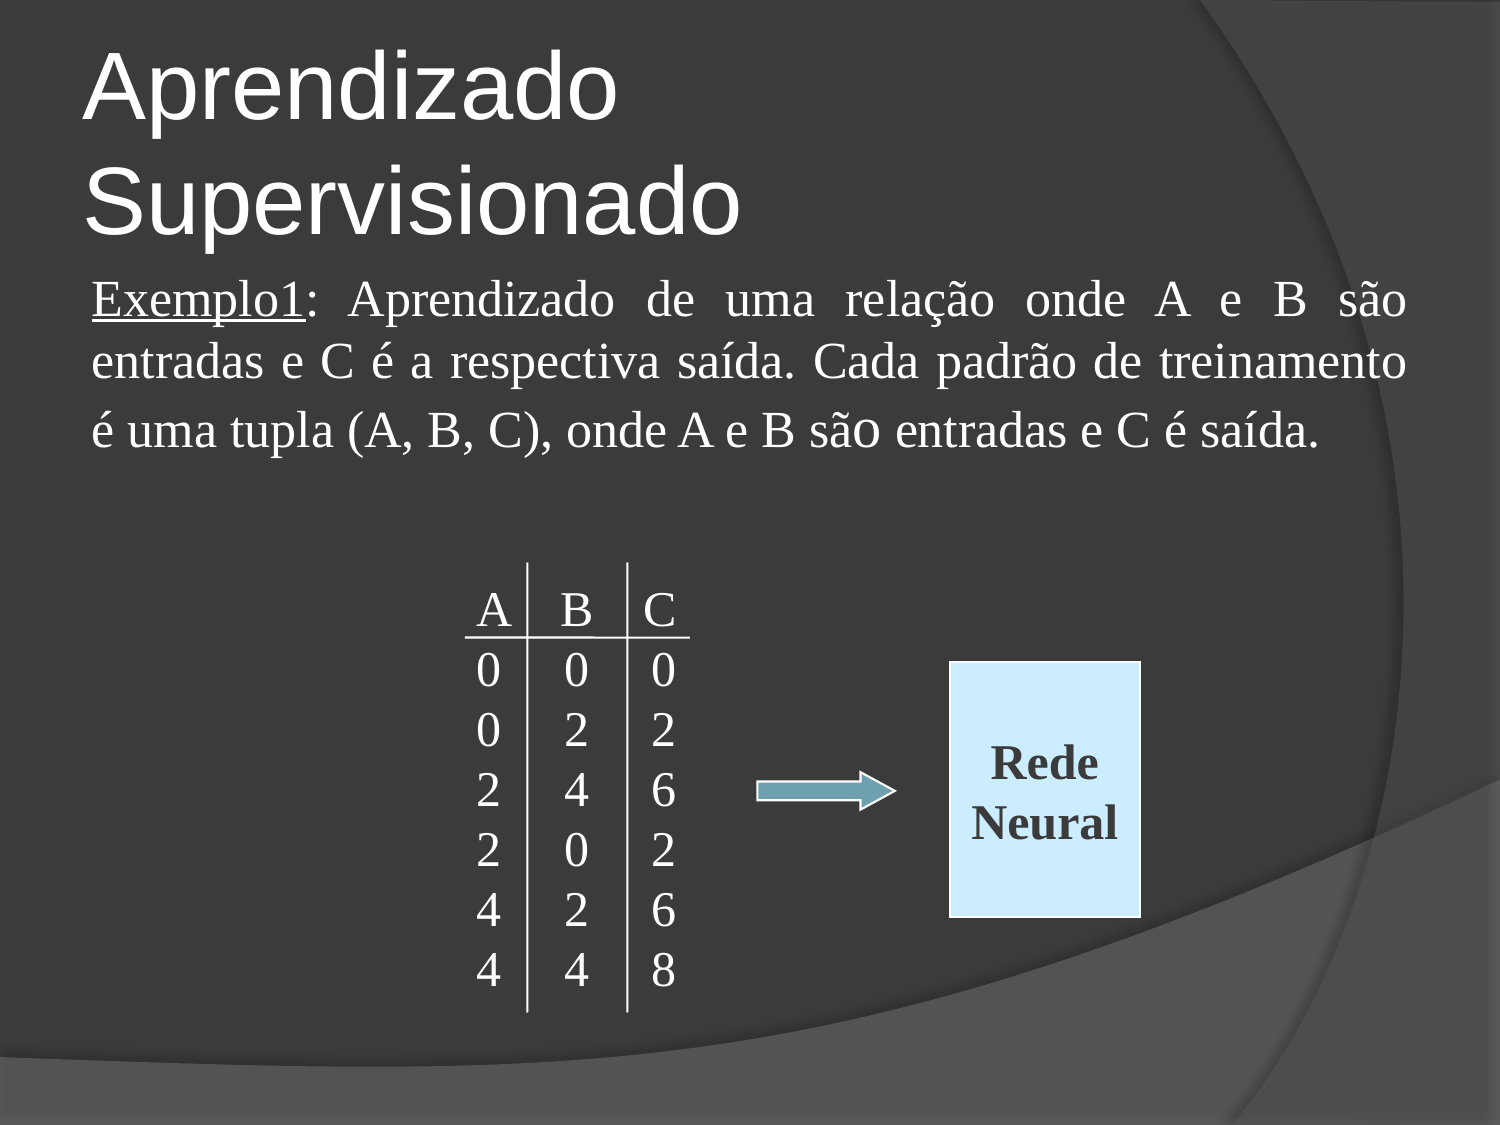

# Aprendizado Supervisionado
Exemplo1: Aprendizado de uma relação onde A e B são entradas e C é a respectiva saída. Cada padrão de treinamento é uma tupla (A, B, C), onde A e B são entradas e C é saída.

A    B    C
0     0     0
0     2     2
2     4     6
2     0     2
4     2     6
4     4     8

Rede
Neural